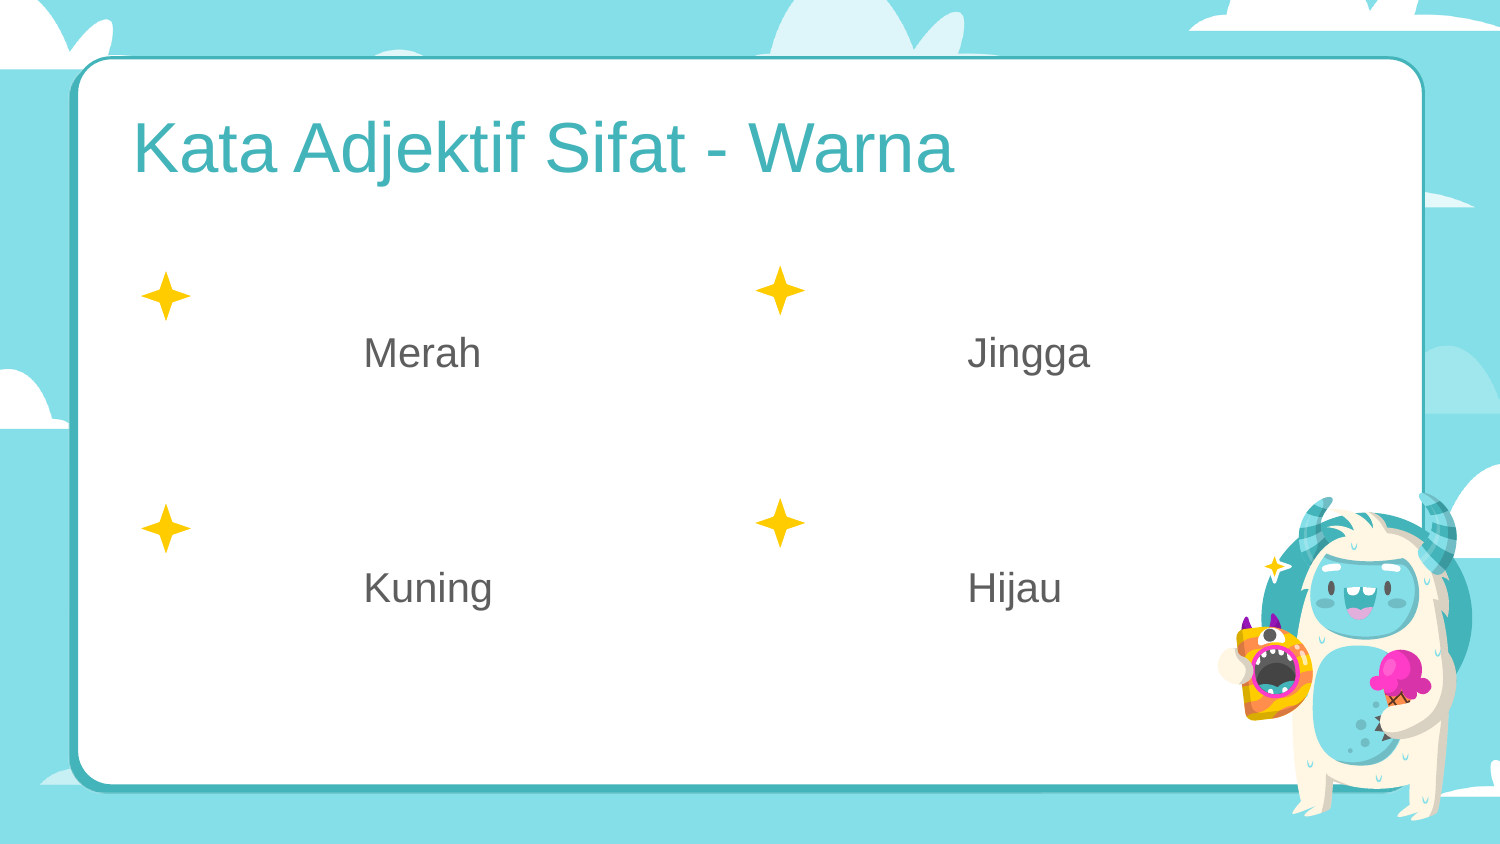

# Kata Adjektif Sifat - Warna

Merah
Jingga

Kuning
Hijau